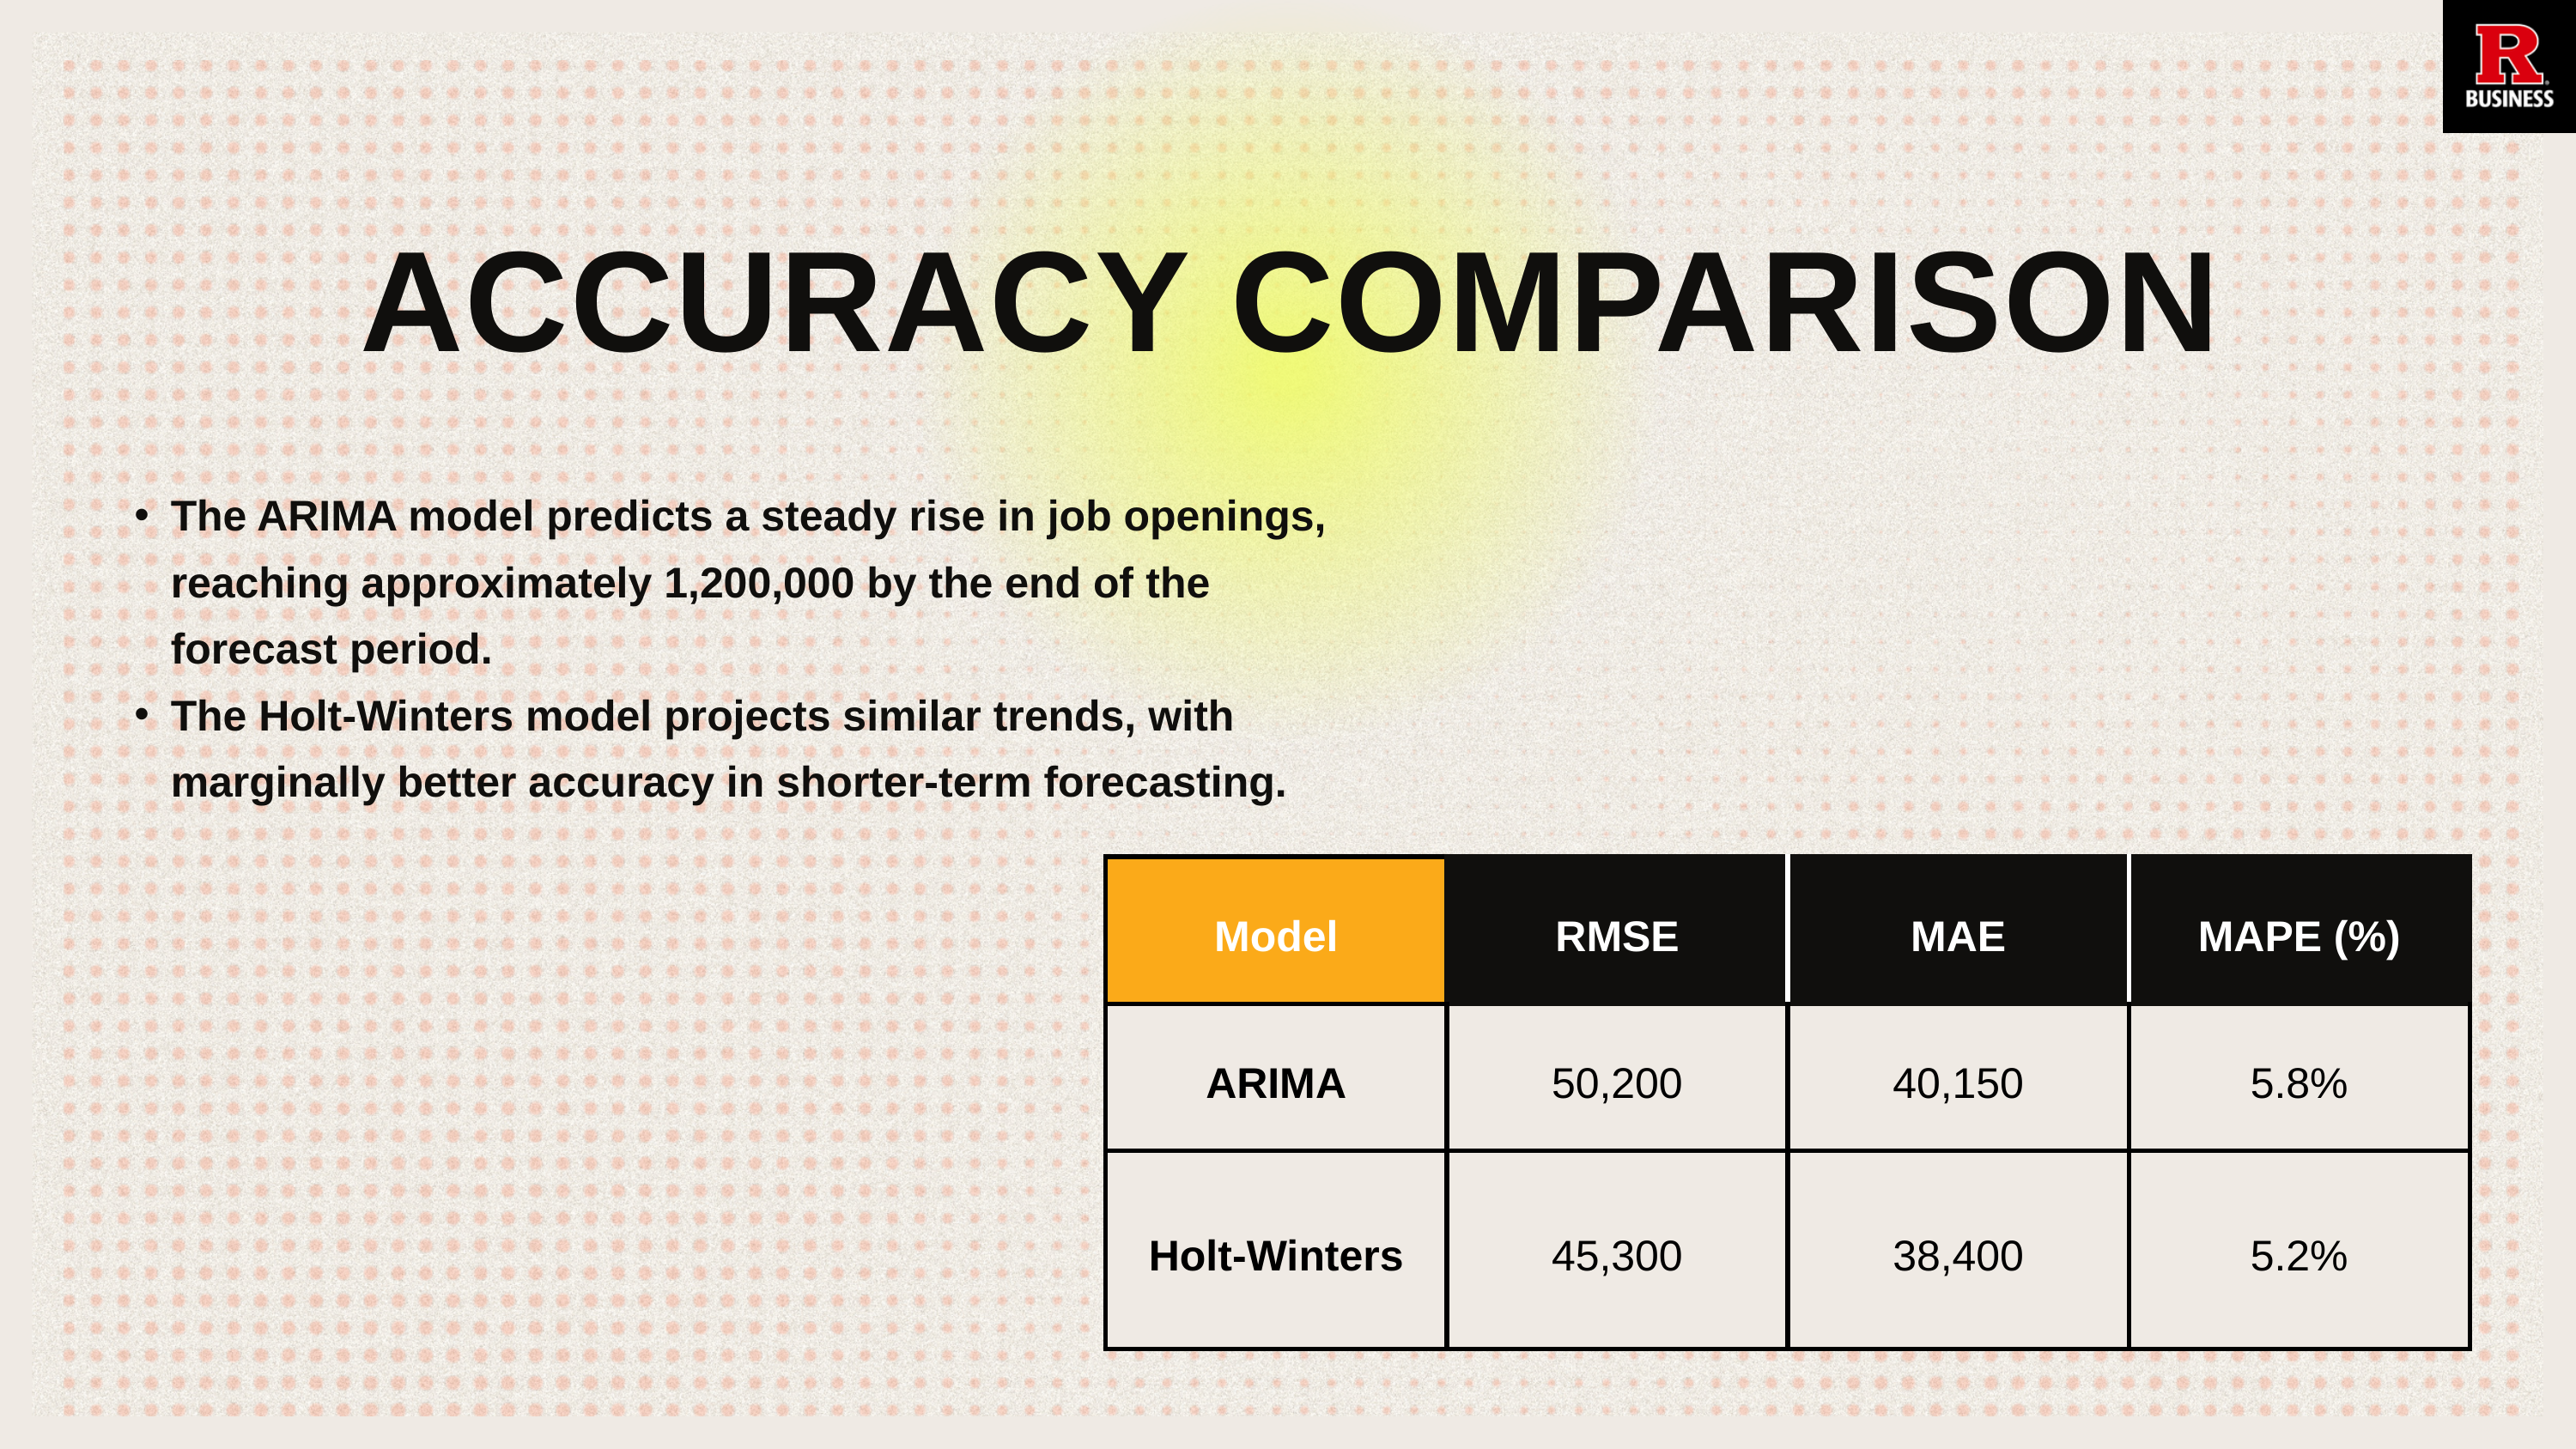

ACCURACY COMPARISON
The ARIMA model predicts a steady rise in job openings, reaching approximately 1,200,000 by the end of the forecast period.
The Holt-Winters model projects similar trends, with marginally better accuracy in shorter-term forecasting.

| Model | RMSE | MAE | MAPE (%) |
| --- | --- | --- | --- |
| ARIMA | 50,200 | 40,150 | 5.8% |
| Holt-Winters | 45,300 | 38,400 | 5.2% |